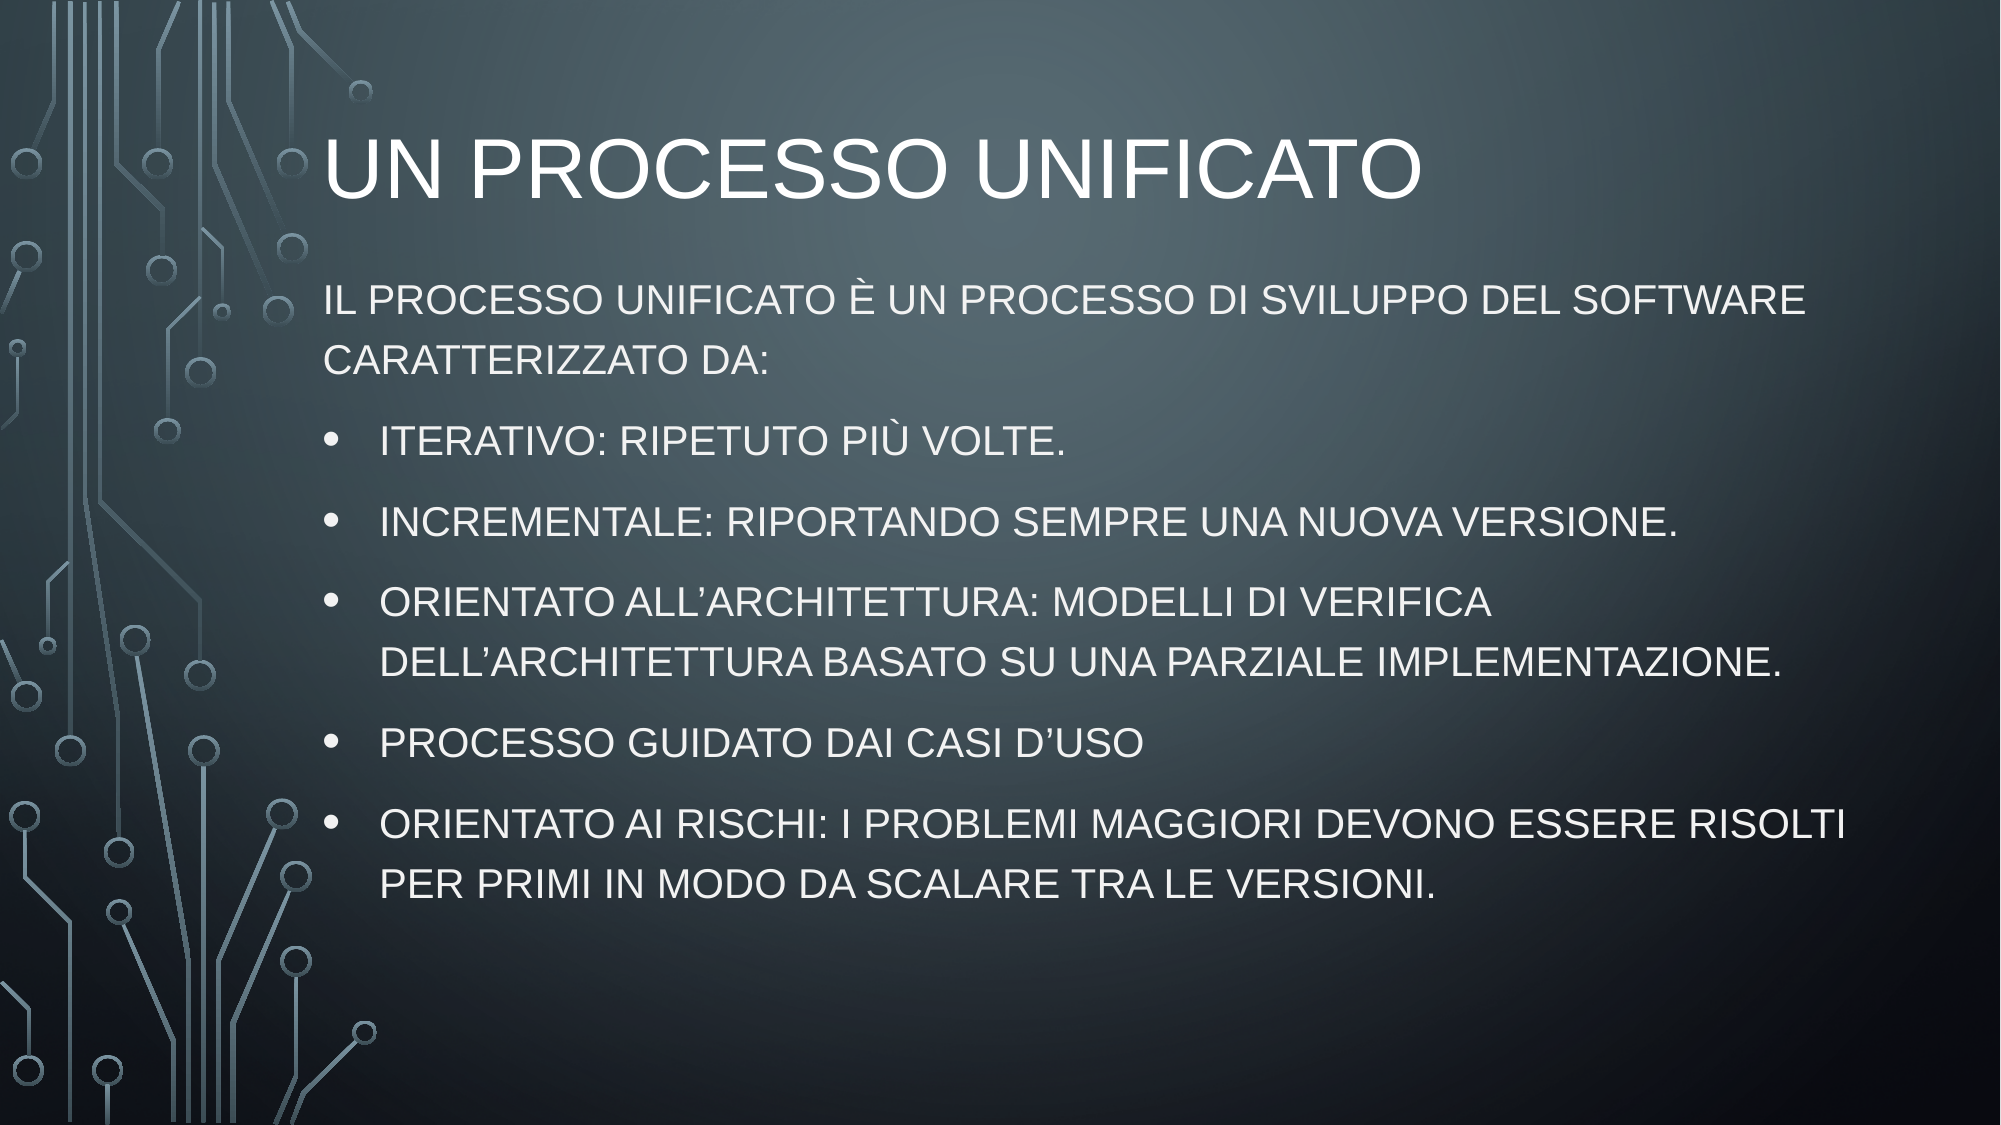

# Un processo unificato
Il processo unificato è un processo di sviluppo del software caratterizzato da:
Iterativo: Ripetuto più volte.
Incrementale: riportando sempre una nuova versione.
Orientato all’architettura: modelli di verifica dell’architettura basato su una parziale implementazione.
Processo guidato dai casi d’uso
Orientato ai rischi: I problemi maggiori devono essere risolti per primi in modo da scalare tra le versioni.